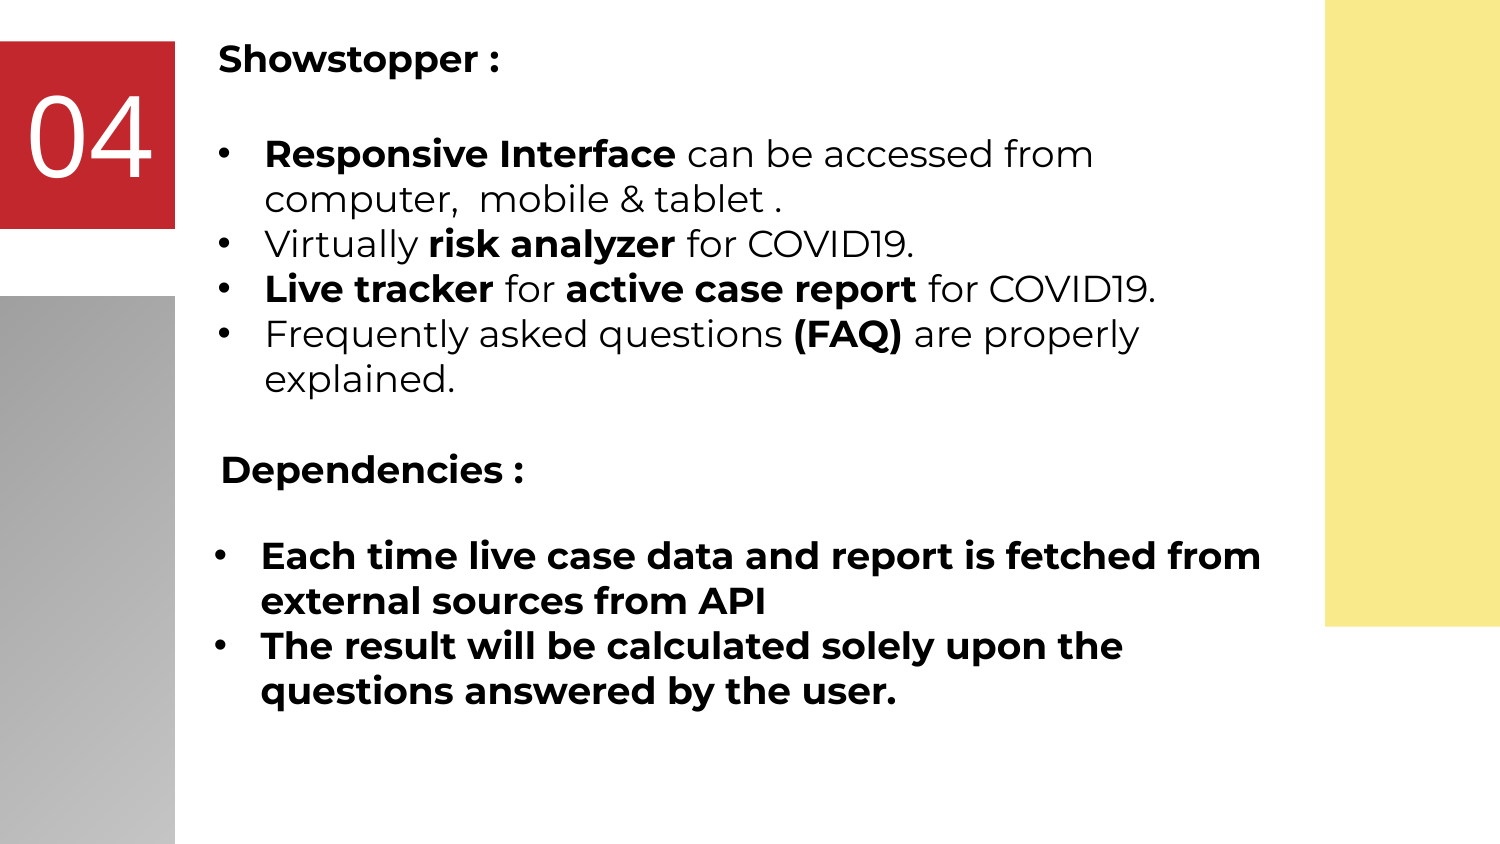

Showstopper :

04
Responsive Interface can be accessed from computer,  mobile & tablet .
Virtually risk analyzer for COVID19.
Live tracker for active case report for COVID19.
Frequently asked questions (FAQ) are properly explained.

Dependencies :
Each time live case data and report is fetched from external sources from API
The result will be calculated solely upon the questions answered by the user.